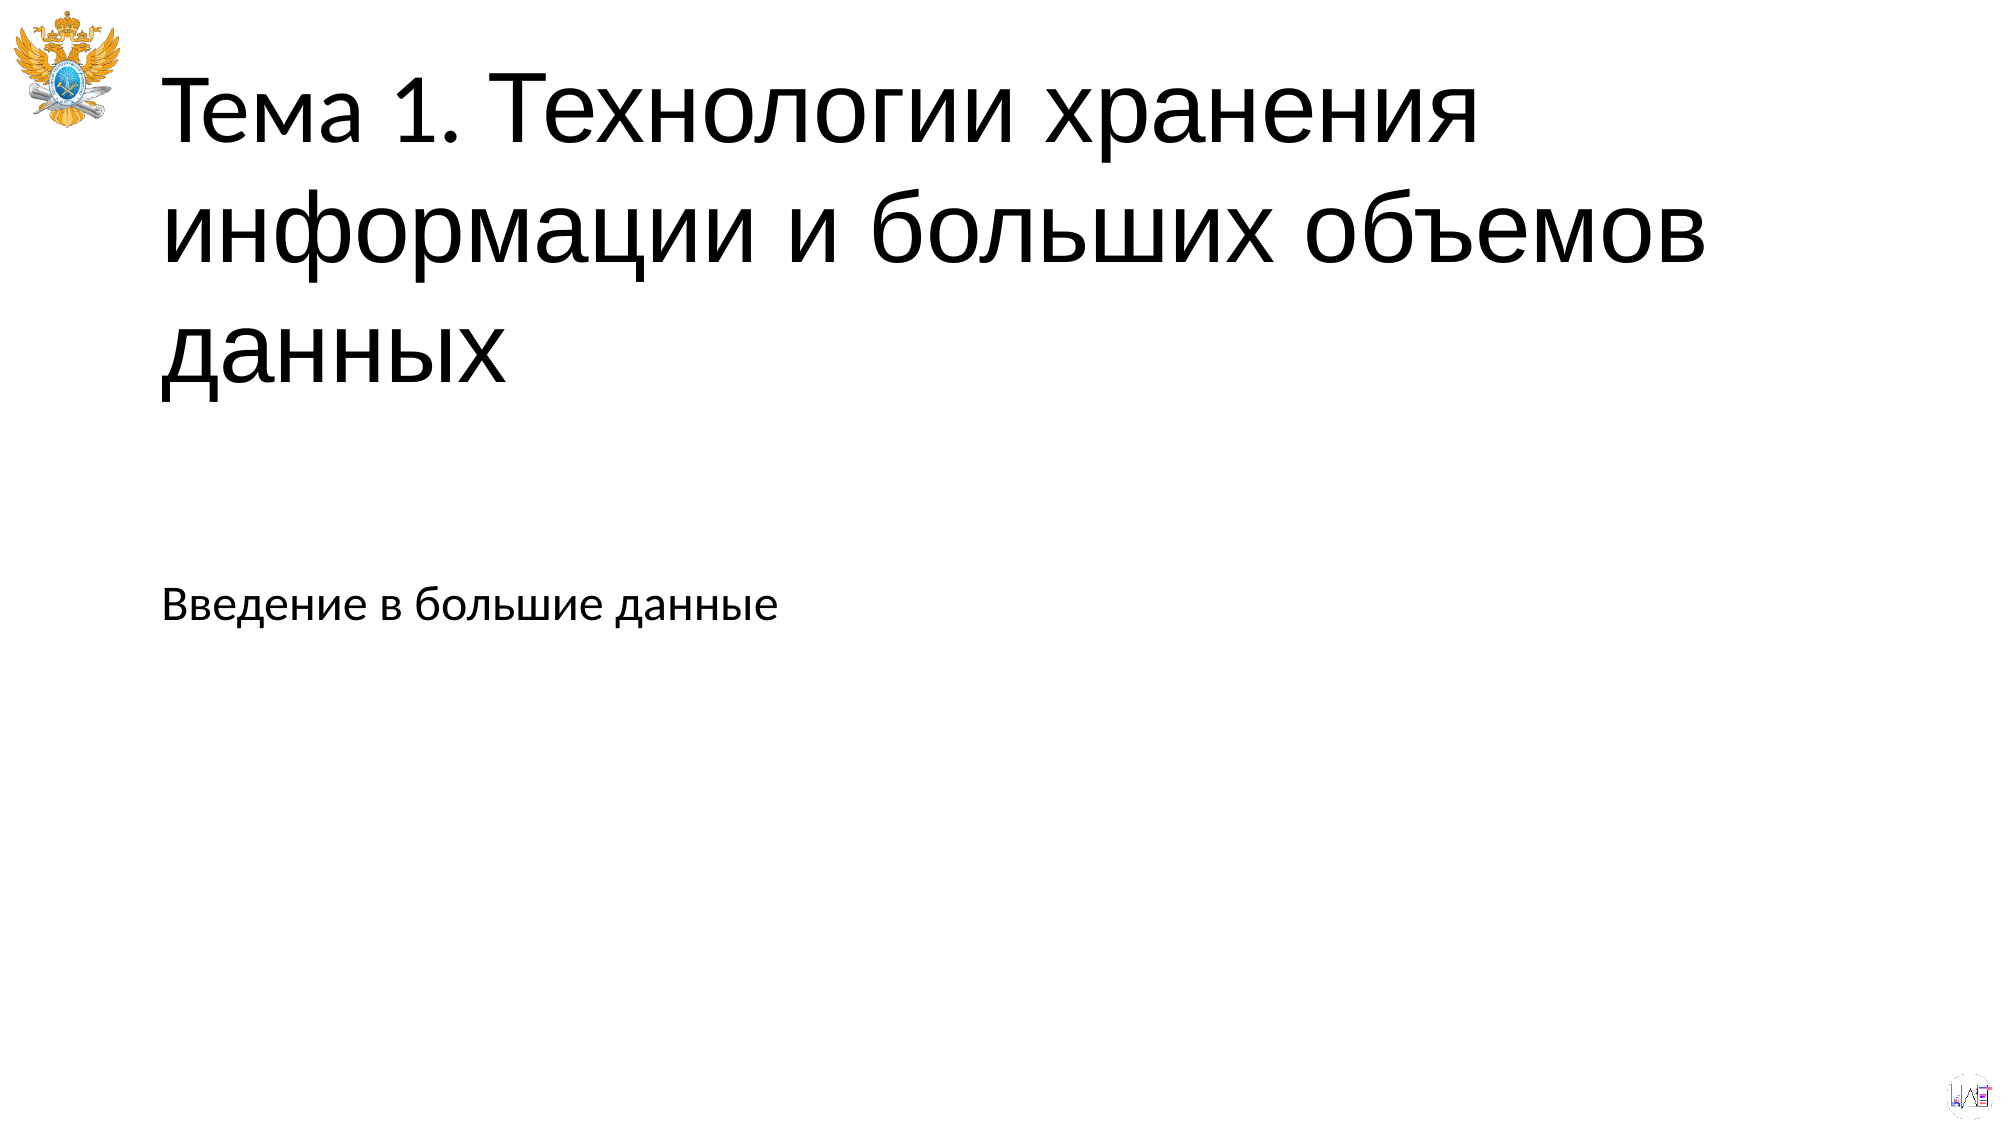

Тема 1. Технологии хранения информации и больших объемов данных

Введение в большие данные